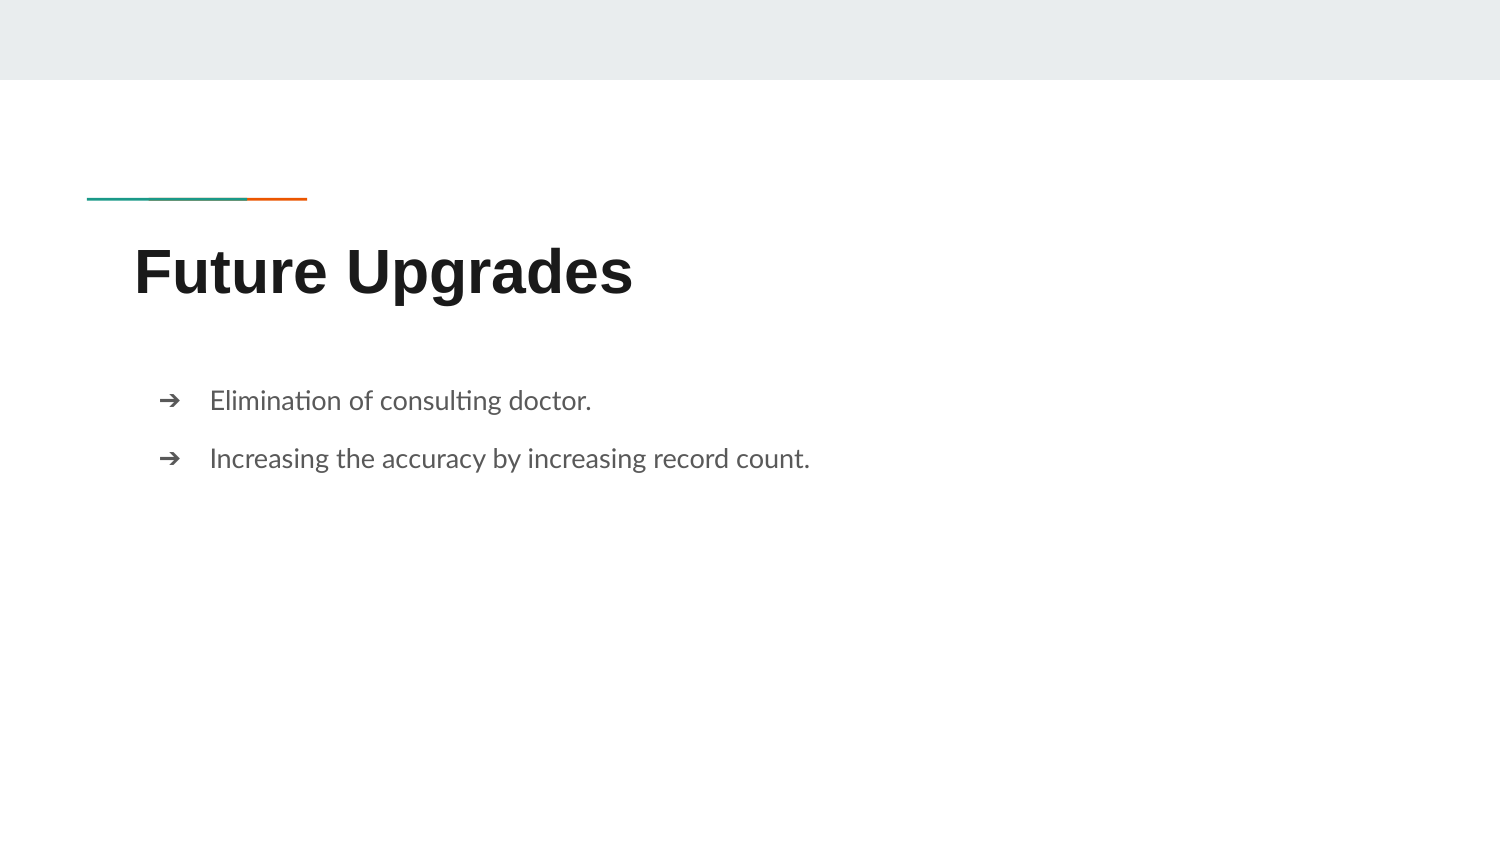

# Future Upgrades
Elimination of consulting doctor.
Increasing the accuracy by increasing record count.